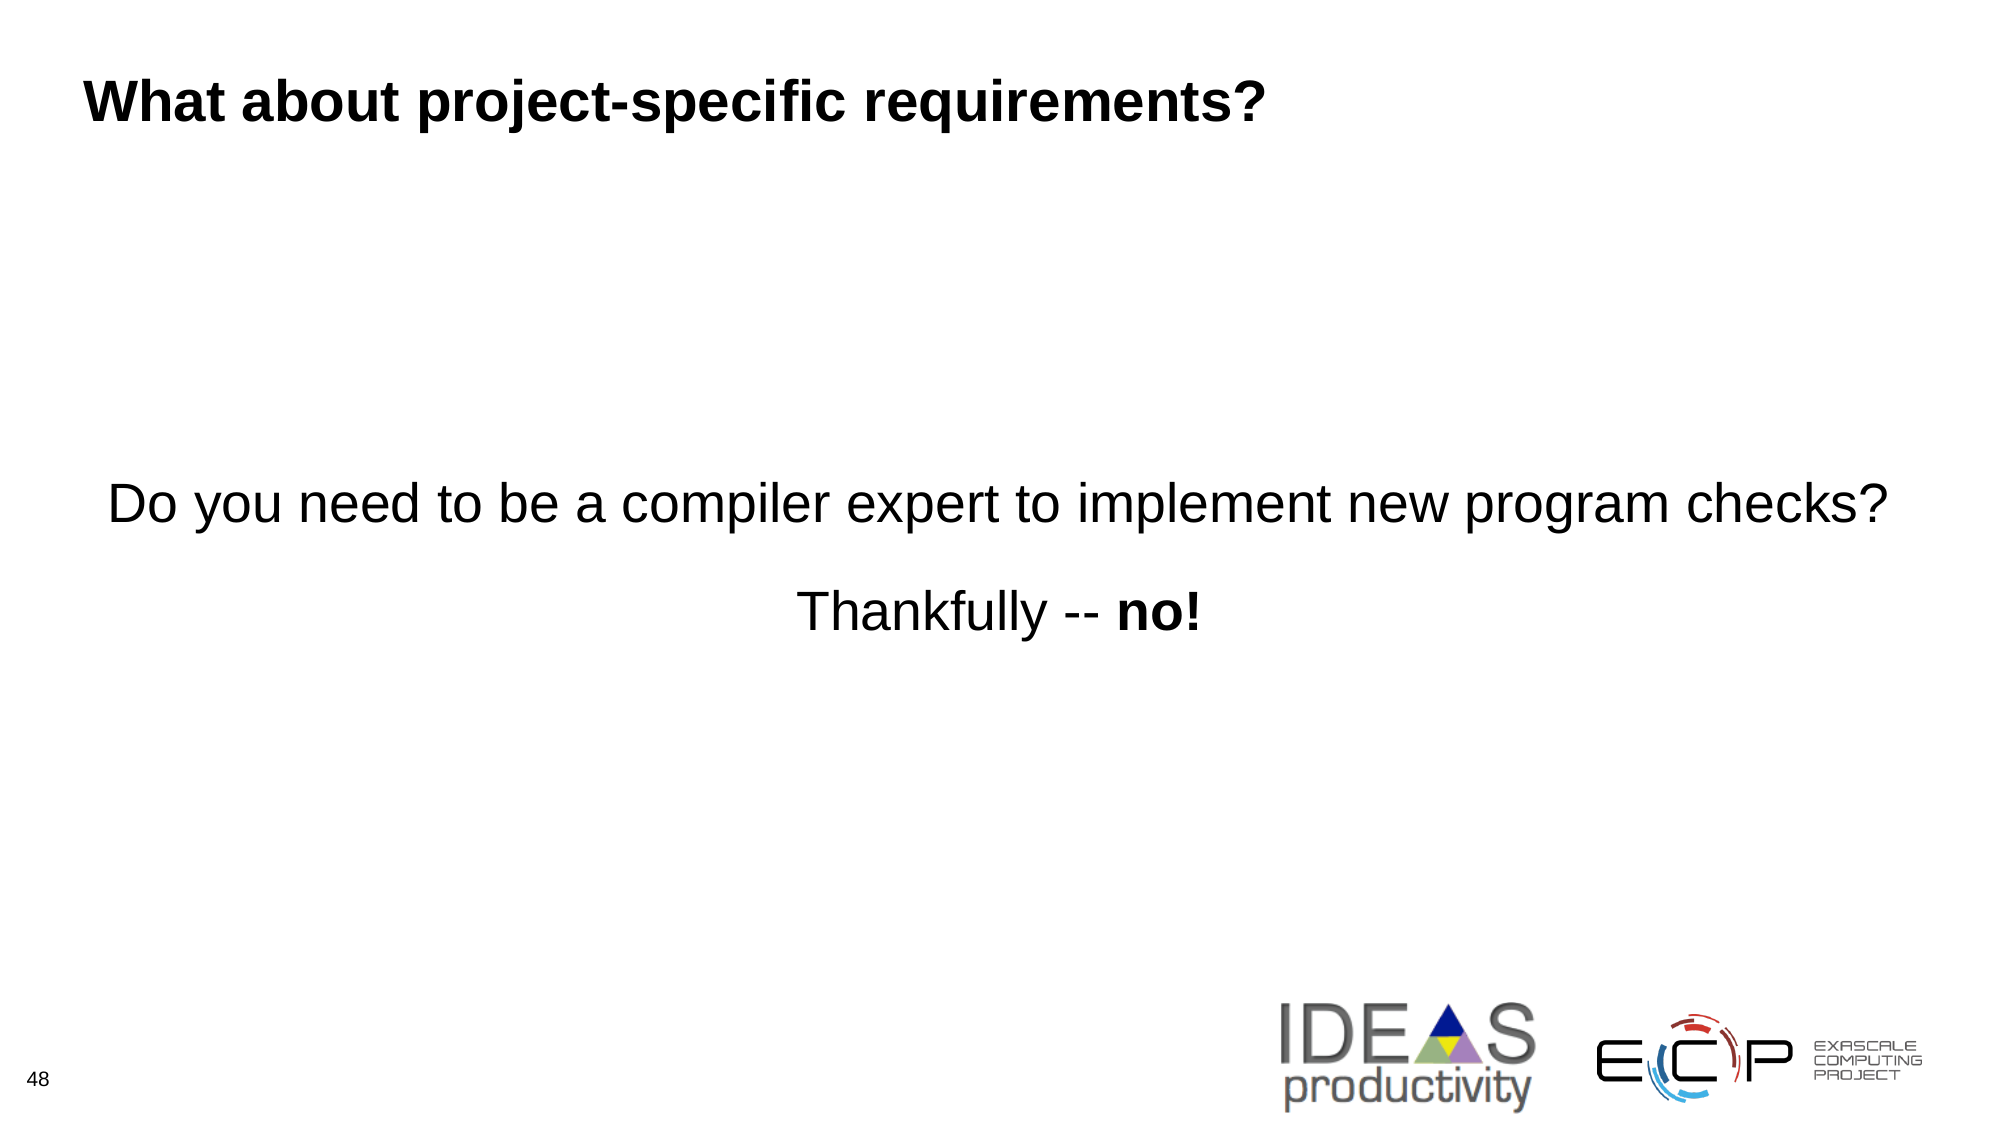

# What about project-specific requirements?
Do you need to be a compiler expert to implement new program checks?
Thankfully -- no!